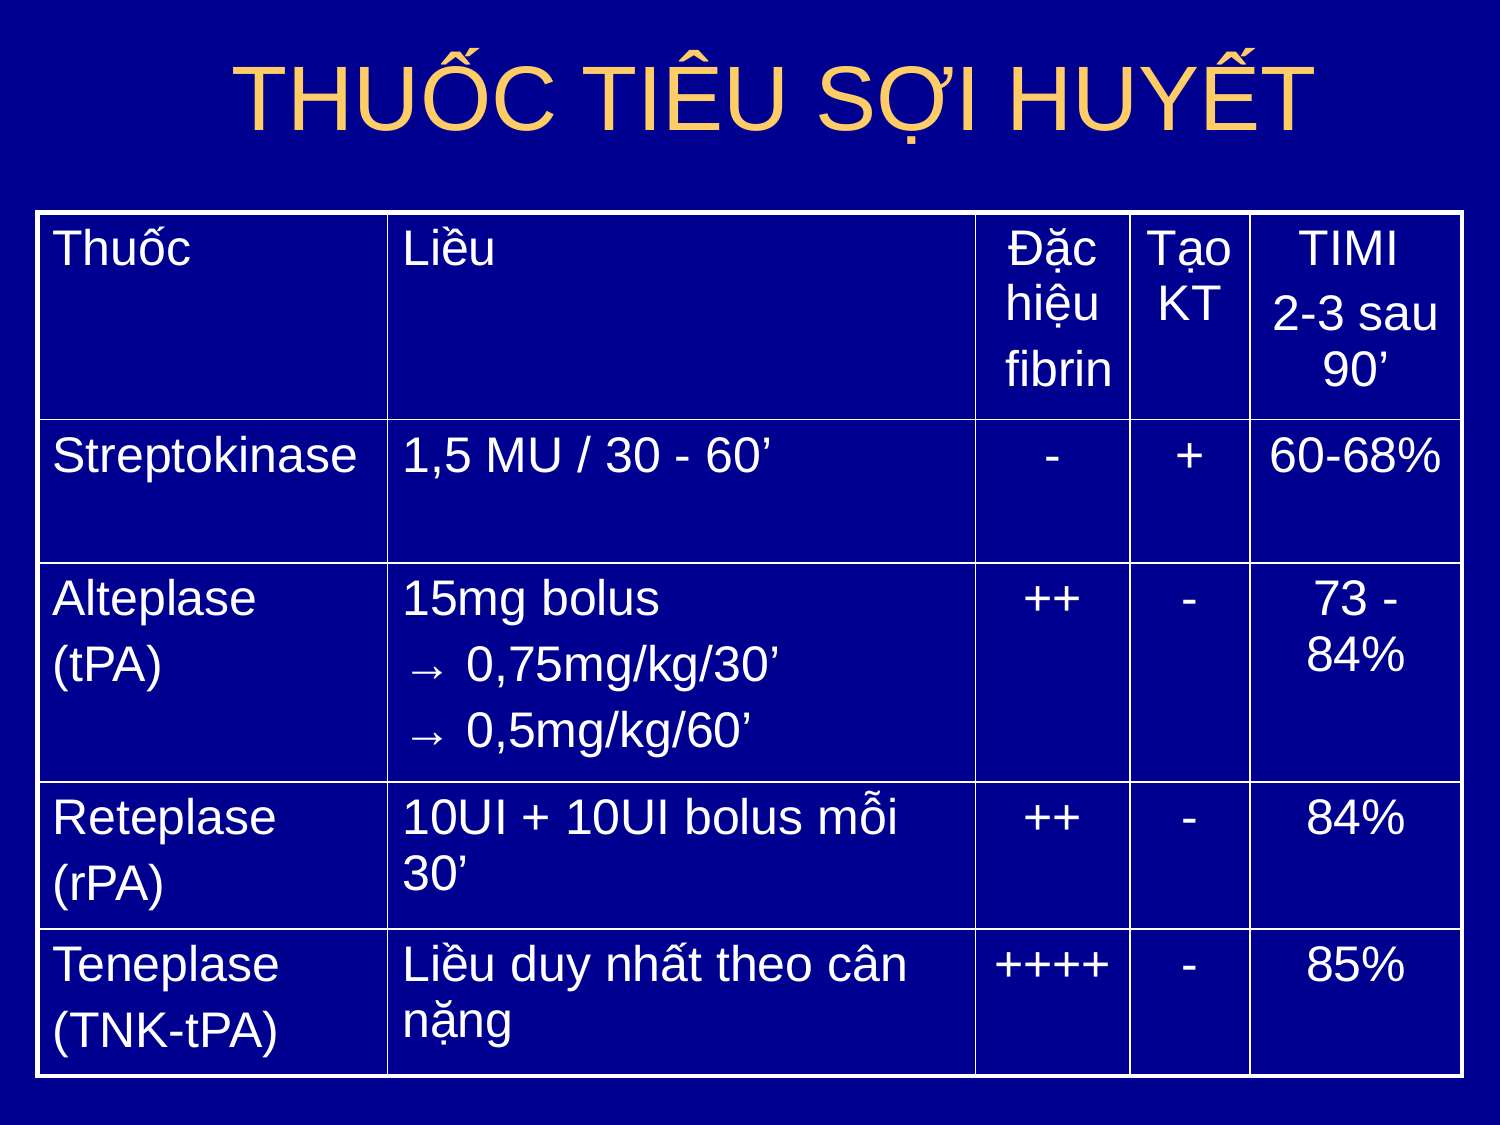

# THUỐC TIÊU SỢI HUYẾT
| Thuốc | Liều | Đặc hiệu fibrin | Tạo KT | TIMI 2-3 sau 90’ |
| --- | --- | --- | --- | --- |
| Streptokinase | 1,5 MU / 30 - 60’ | - | + | 60-68% |
| Alteplase (tPA) | 15mg bolus → 0,75mg/kg/30’ → 0,5mg/kg/60’ | ++ | - | 73 - 84% |
| Reteplase (rPA) | 10UI + 10UI bolus mỗi 30’ | ++ | - | 84% |
| Teneplase (TNK-tPA) | Liều duy nhất theo cân nặng | ++++ | - | 85% |